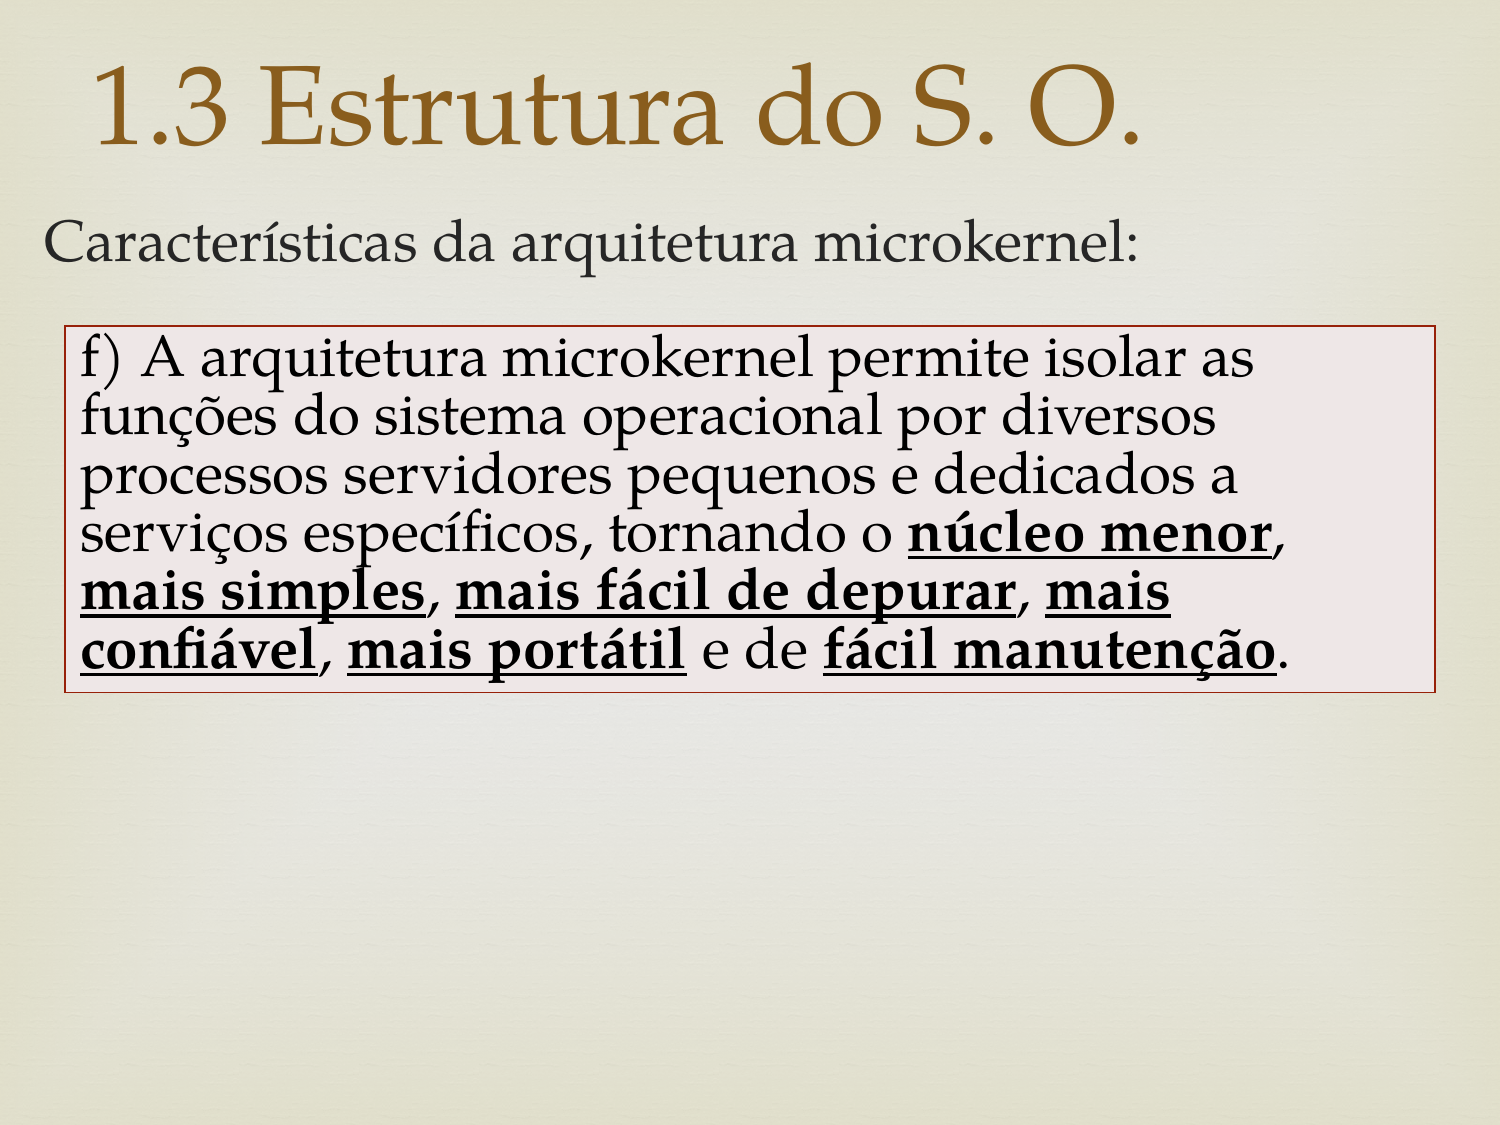

# 1.3 Estrutura do S. O.
Características da arquitetura microkernel:
| f) A arquitetura microkernel permite isolar as funções do sistema operacional por diversos processos servidores pequenos e dedicados a serviços específicos, tornando o núcleo menor, mais simples, mais fácil de depurar, mais confiável, mais portátil e de fácil manutenção. |
| --- |